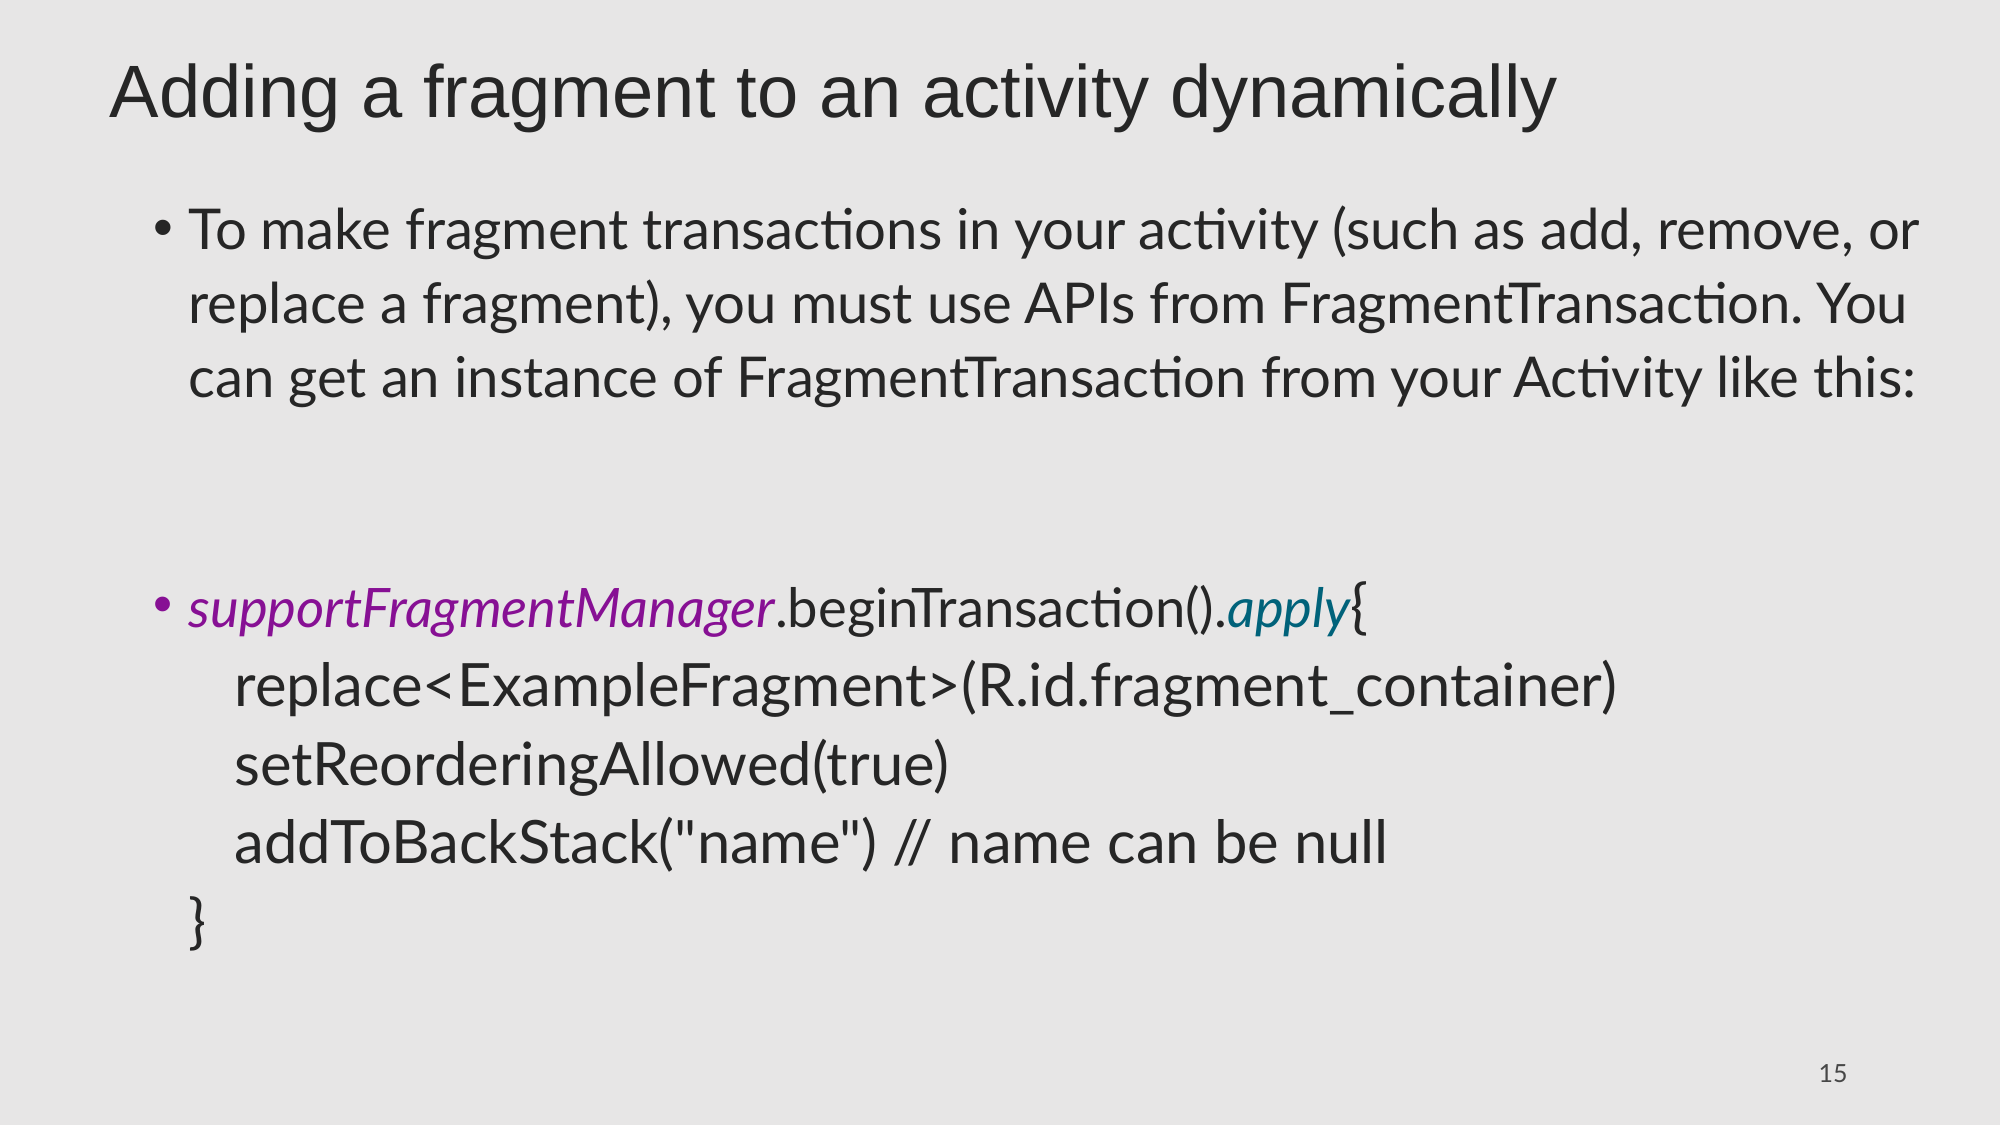

# Adding a fragment to an activity dynamically
To make fragment transactions in your activity (such as add, remove, or replace a fragment), you must use APIs from FragmentTransaction. You can get an instance of FragmentTransaction from your Activity like this:

supportFragmentManager.beginTransaction().apply{
   replace<ExampleFragment>(R.id.fragment_container)
   setReorderingAllowed(true)
   addToBackStack("name") // name can be null
}

15